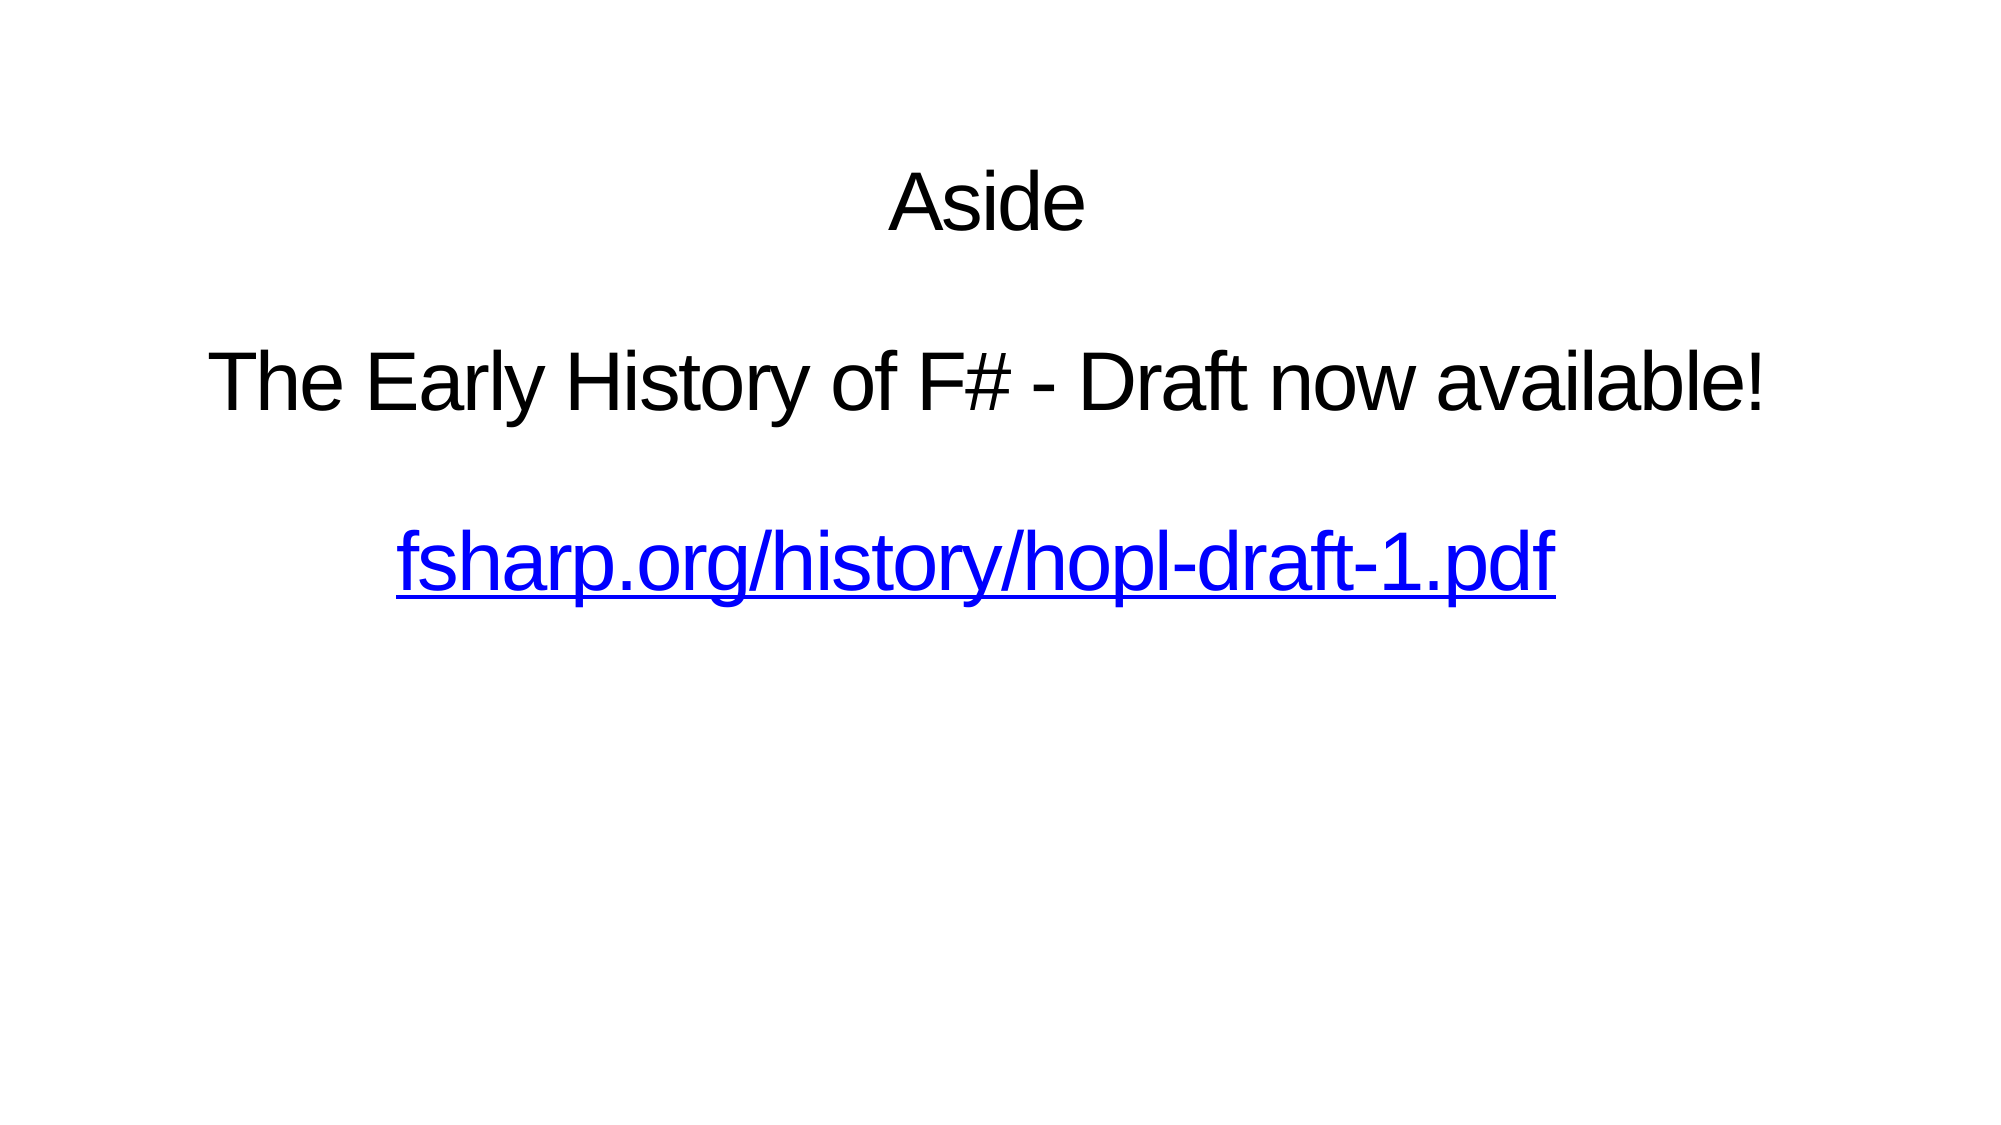

# Aside The Early History of F# - Draft now available! fsharp.org/history/hopl-draft-1.pdf